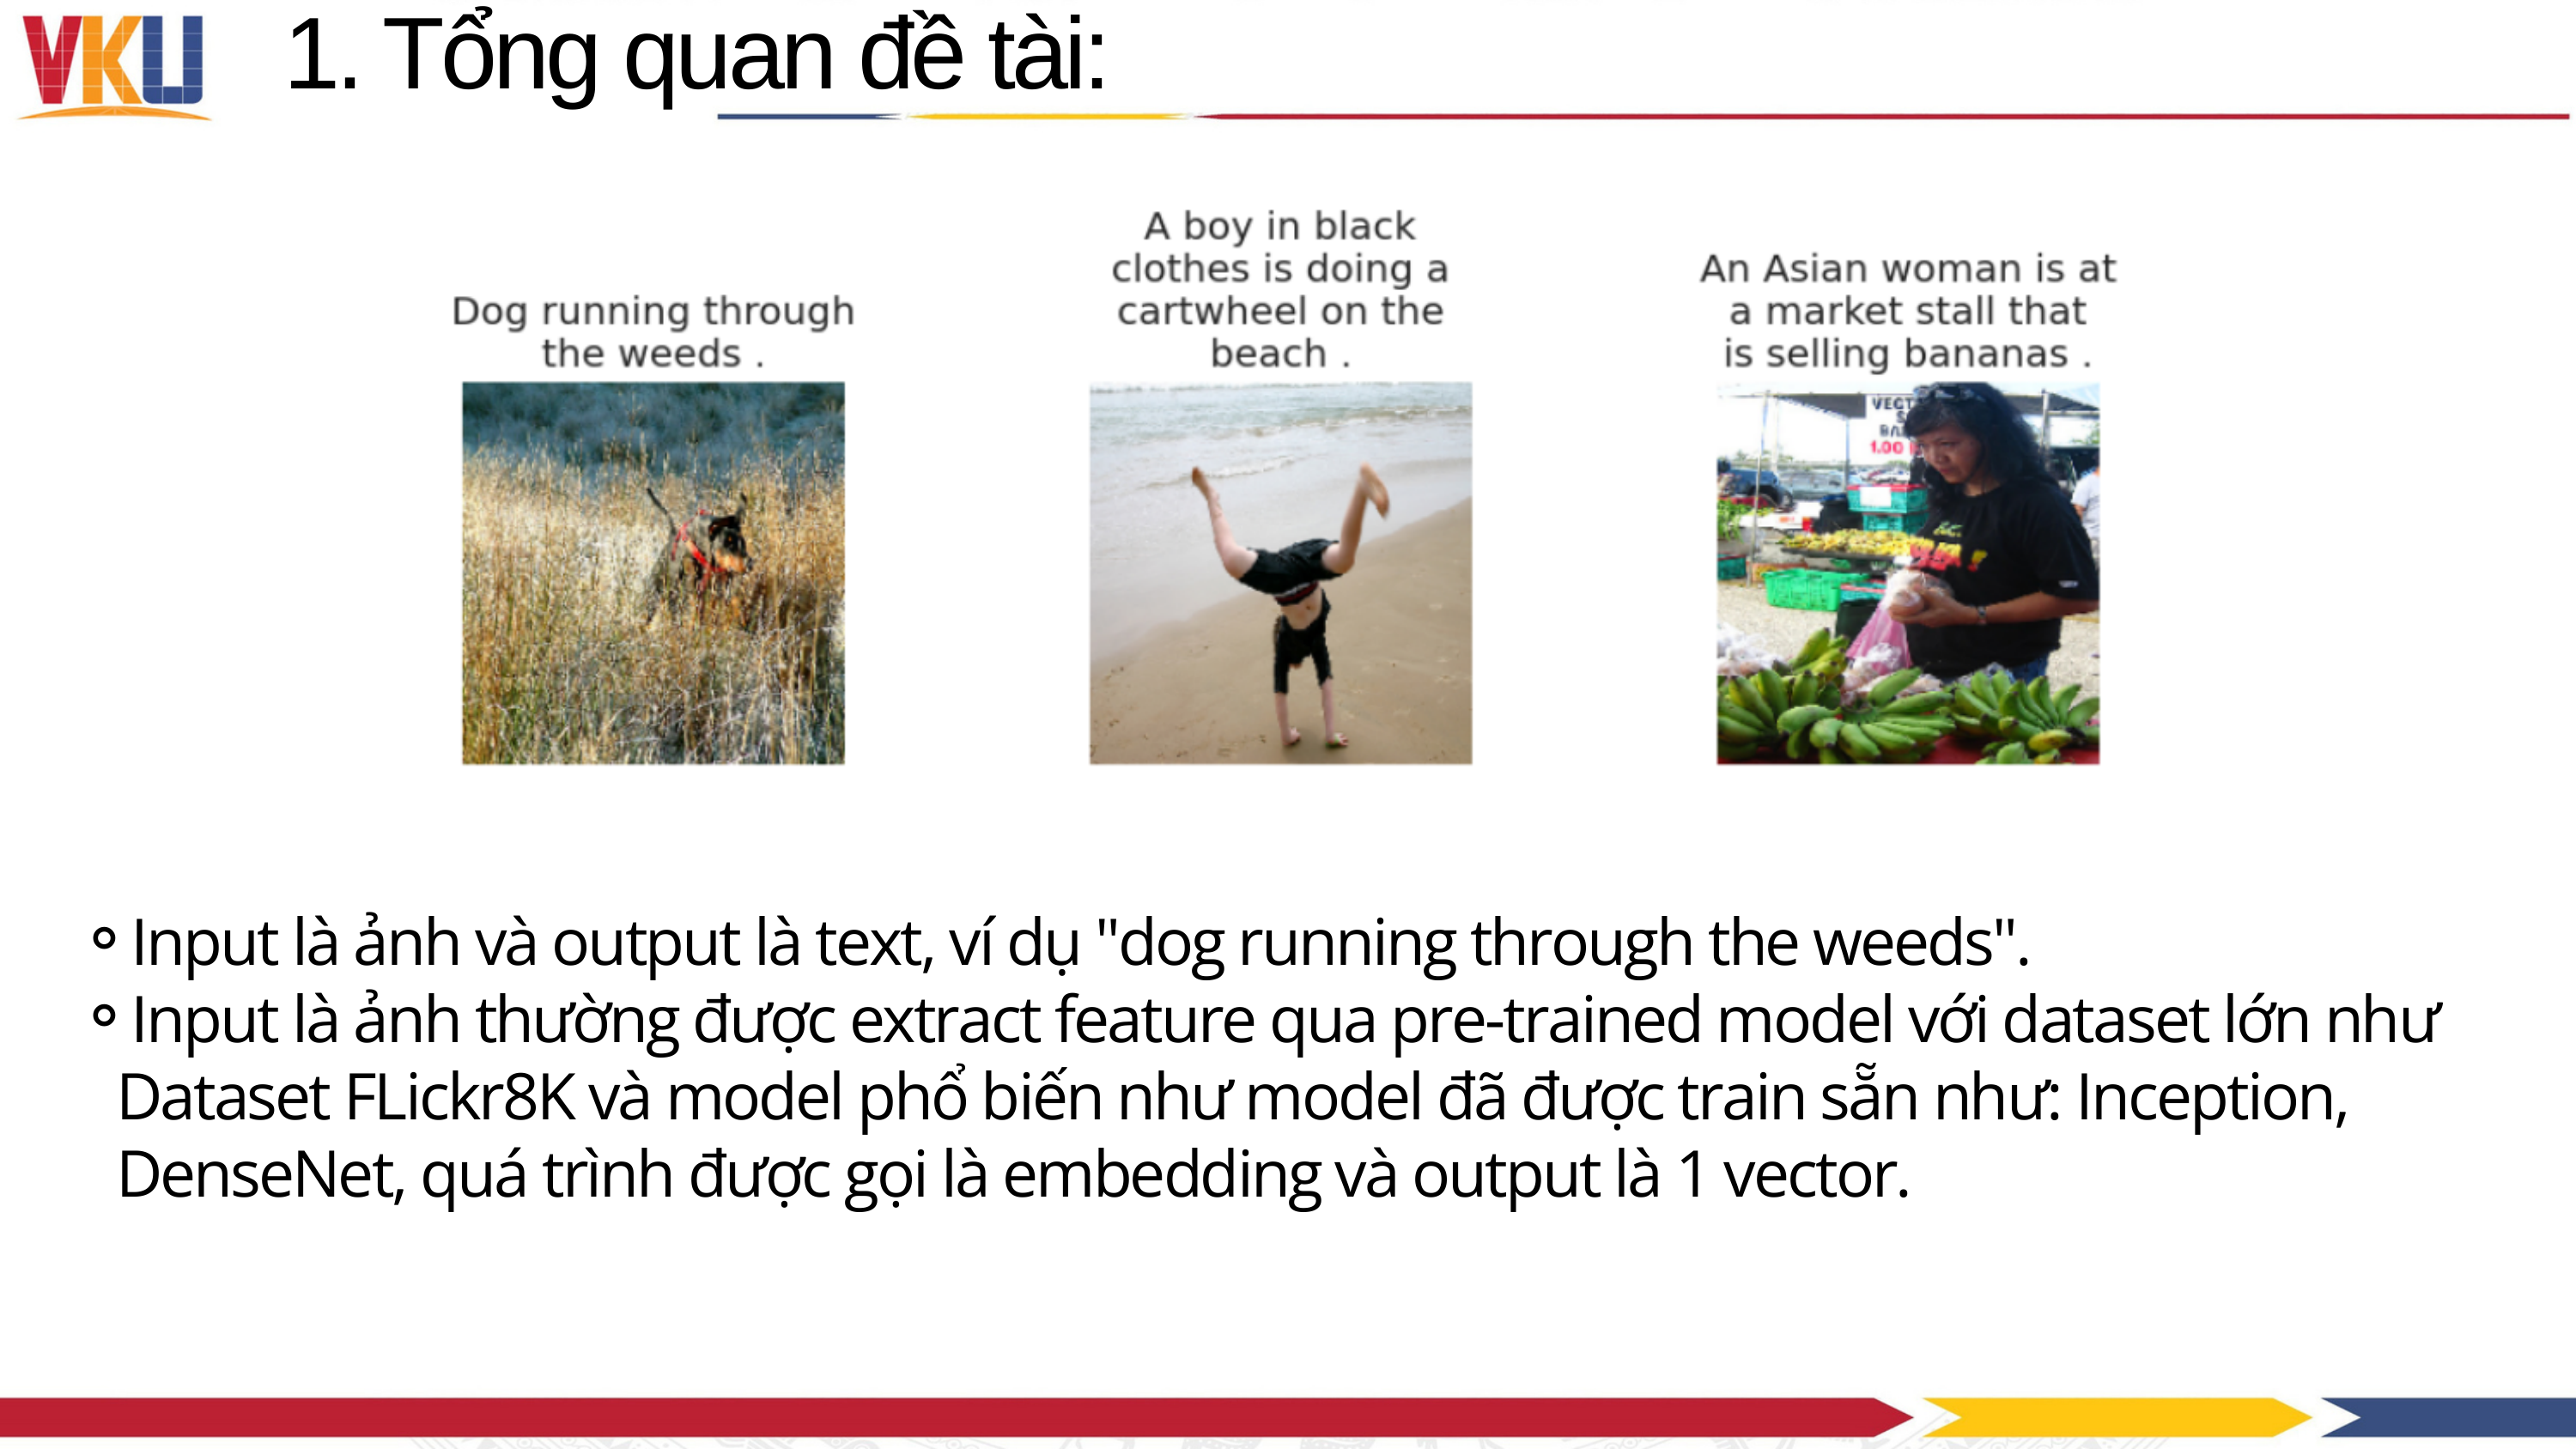

1. Tổng quan đề tài:

Input là ảnh và output là text, ví dụ "dog running through the weeds".
Input là ảnh thường được extract feature qua pre-trained model với dataset lớn như Dataset FLickr8K và model phổ biến như model đã được train sẵn như: Inception, DenseNet, quá trình được gọi là embedding và output là 1 vector.